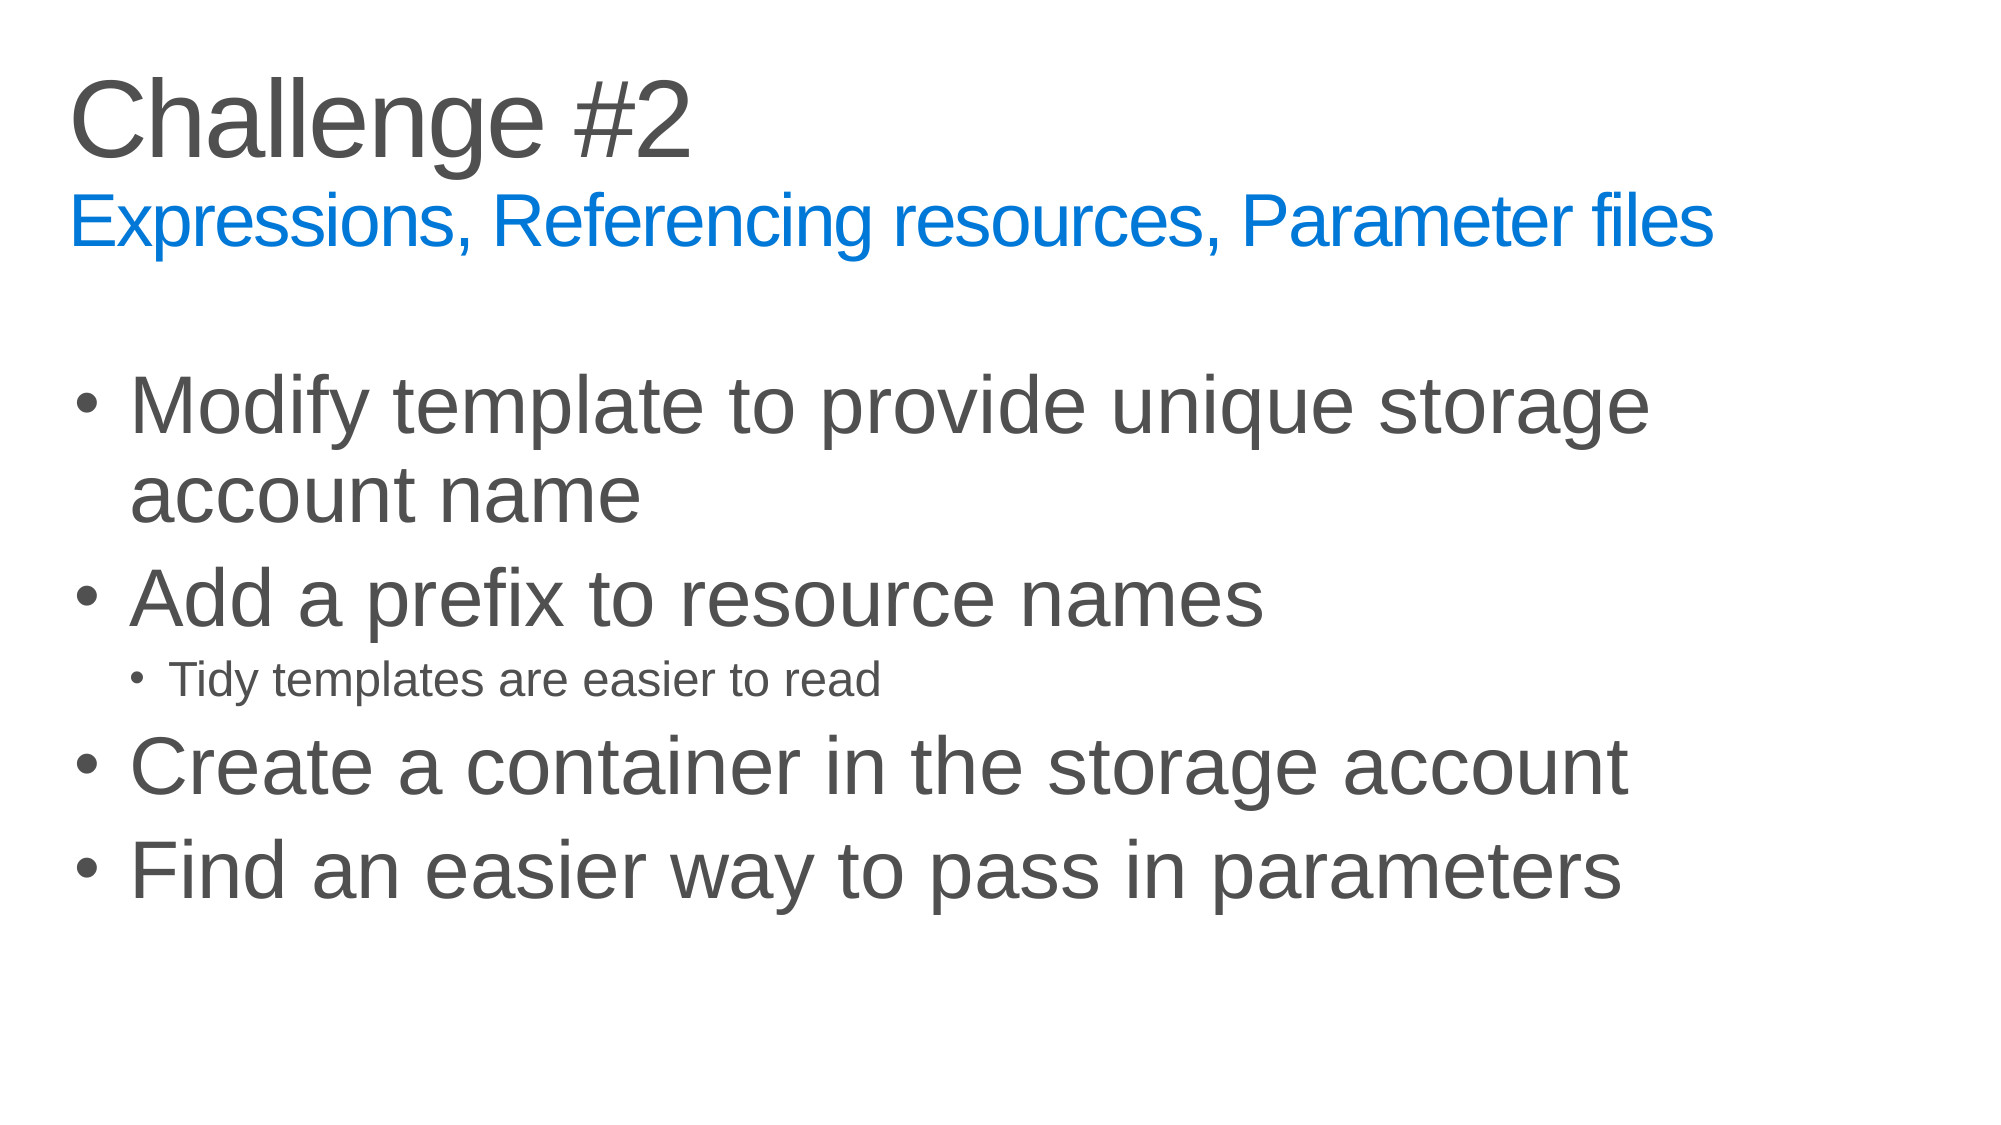

# Challenge #2 Expressions, Referencing resources, Parameter files
Modify template to provide unique storage account name
Add a prefix to resource names
Tidy templates are easier to read
Create a container in the storage account
Find an easier way to pass in parameters